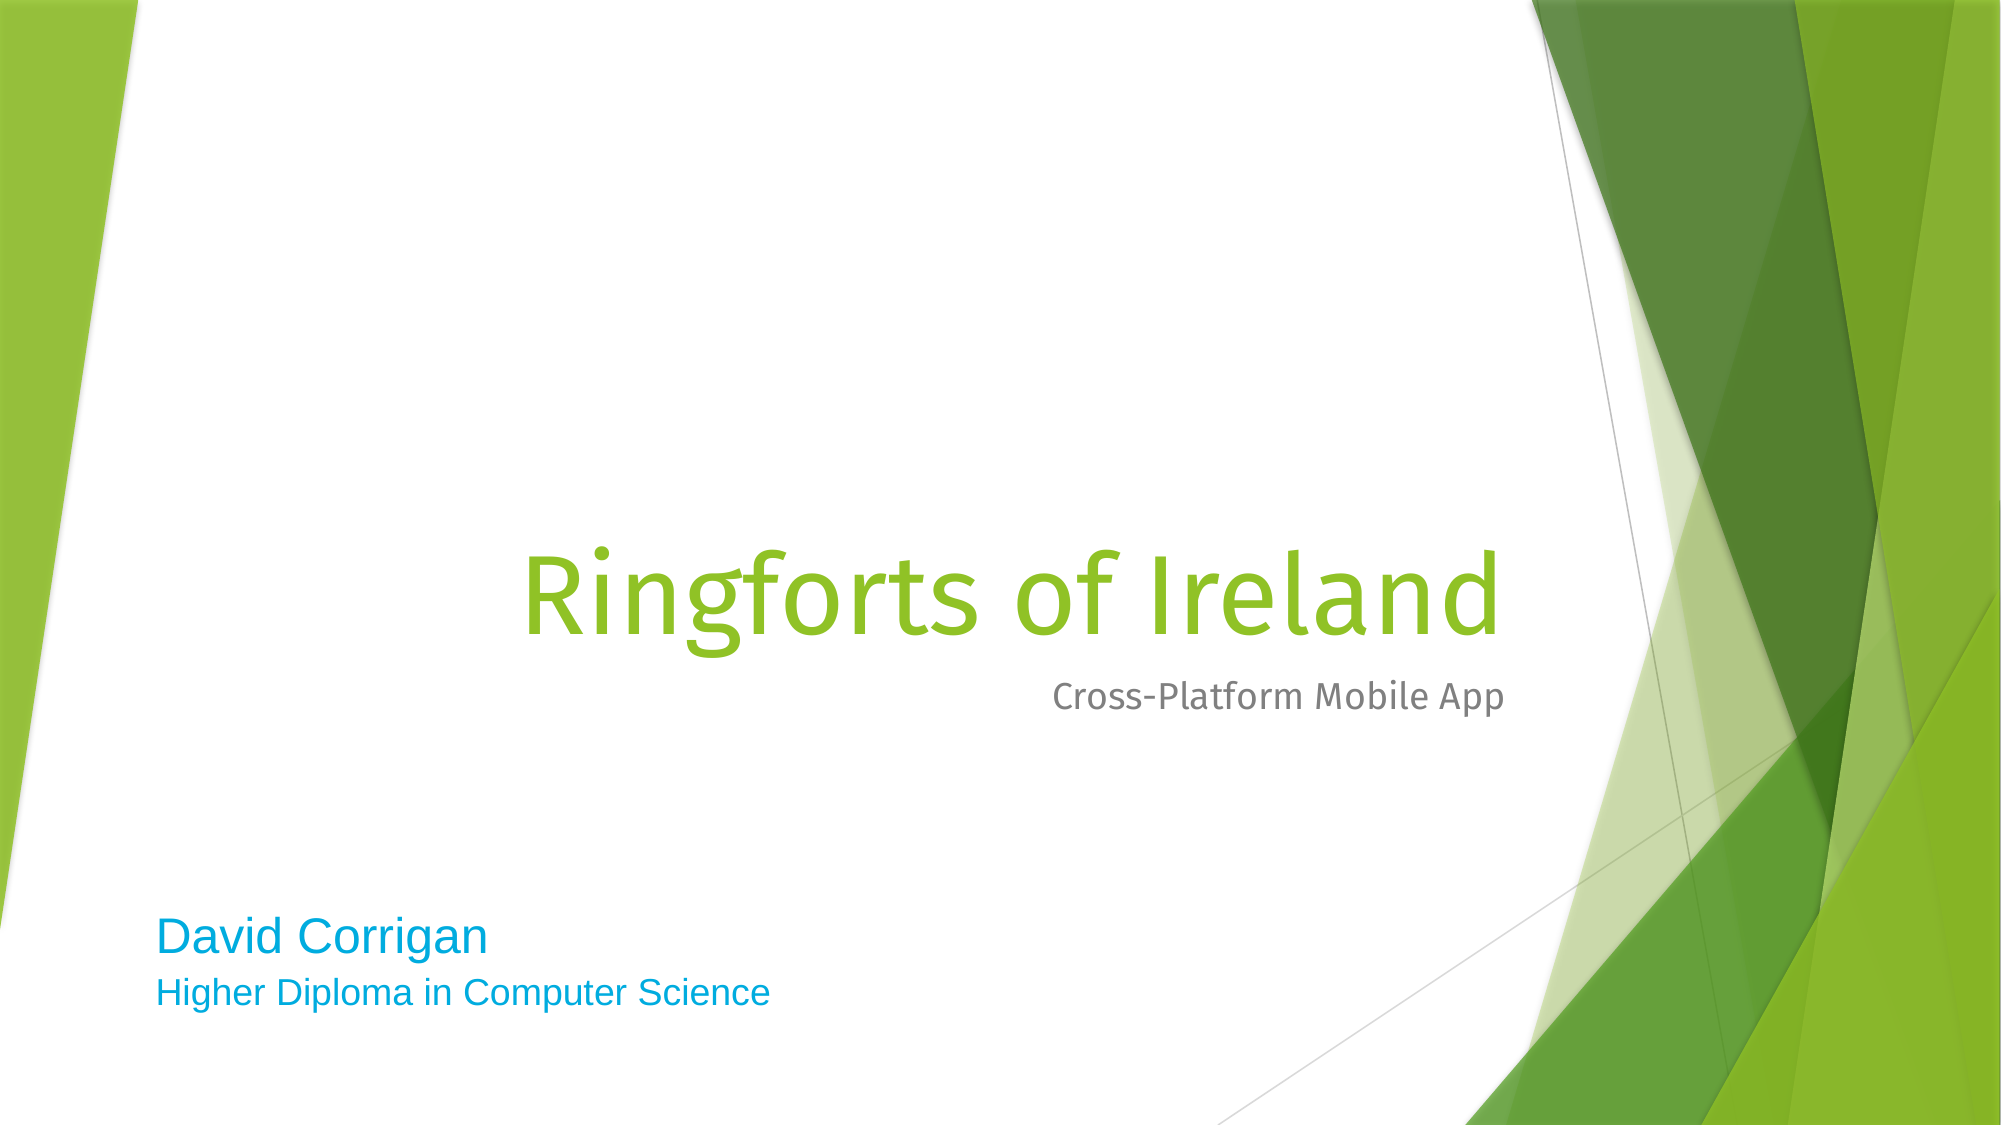

# Ringforts of Ireland
Cross-Platform Mobile App
David Corrigan
Higher Diploma in Computer Science